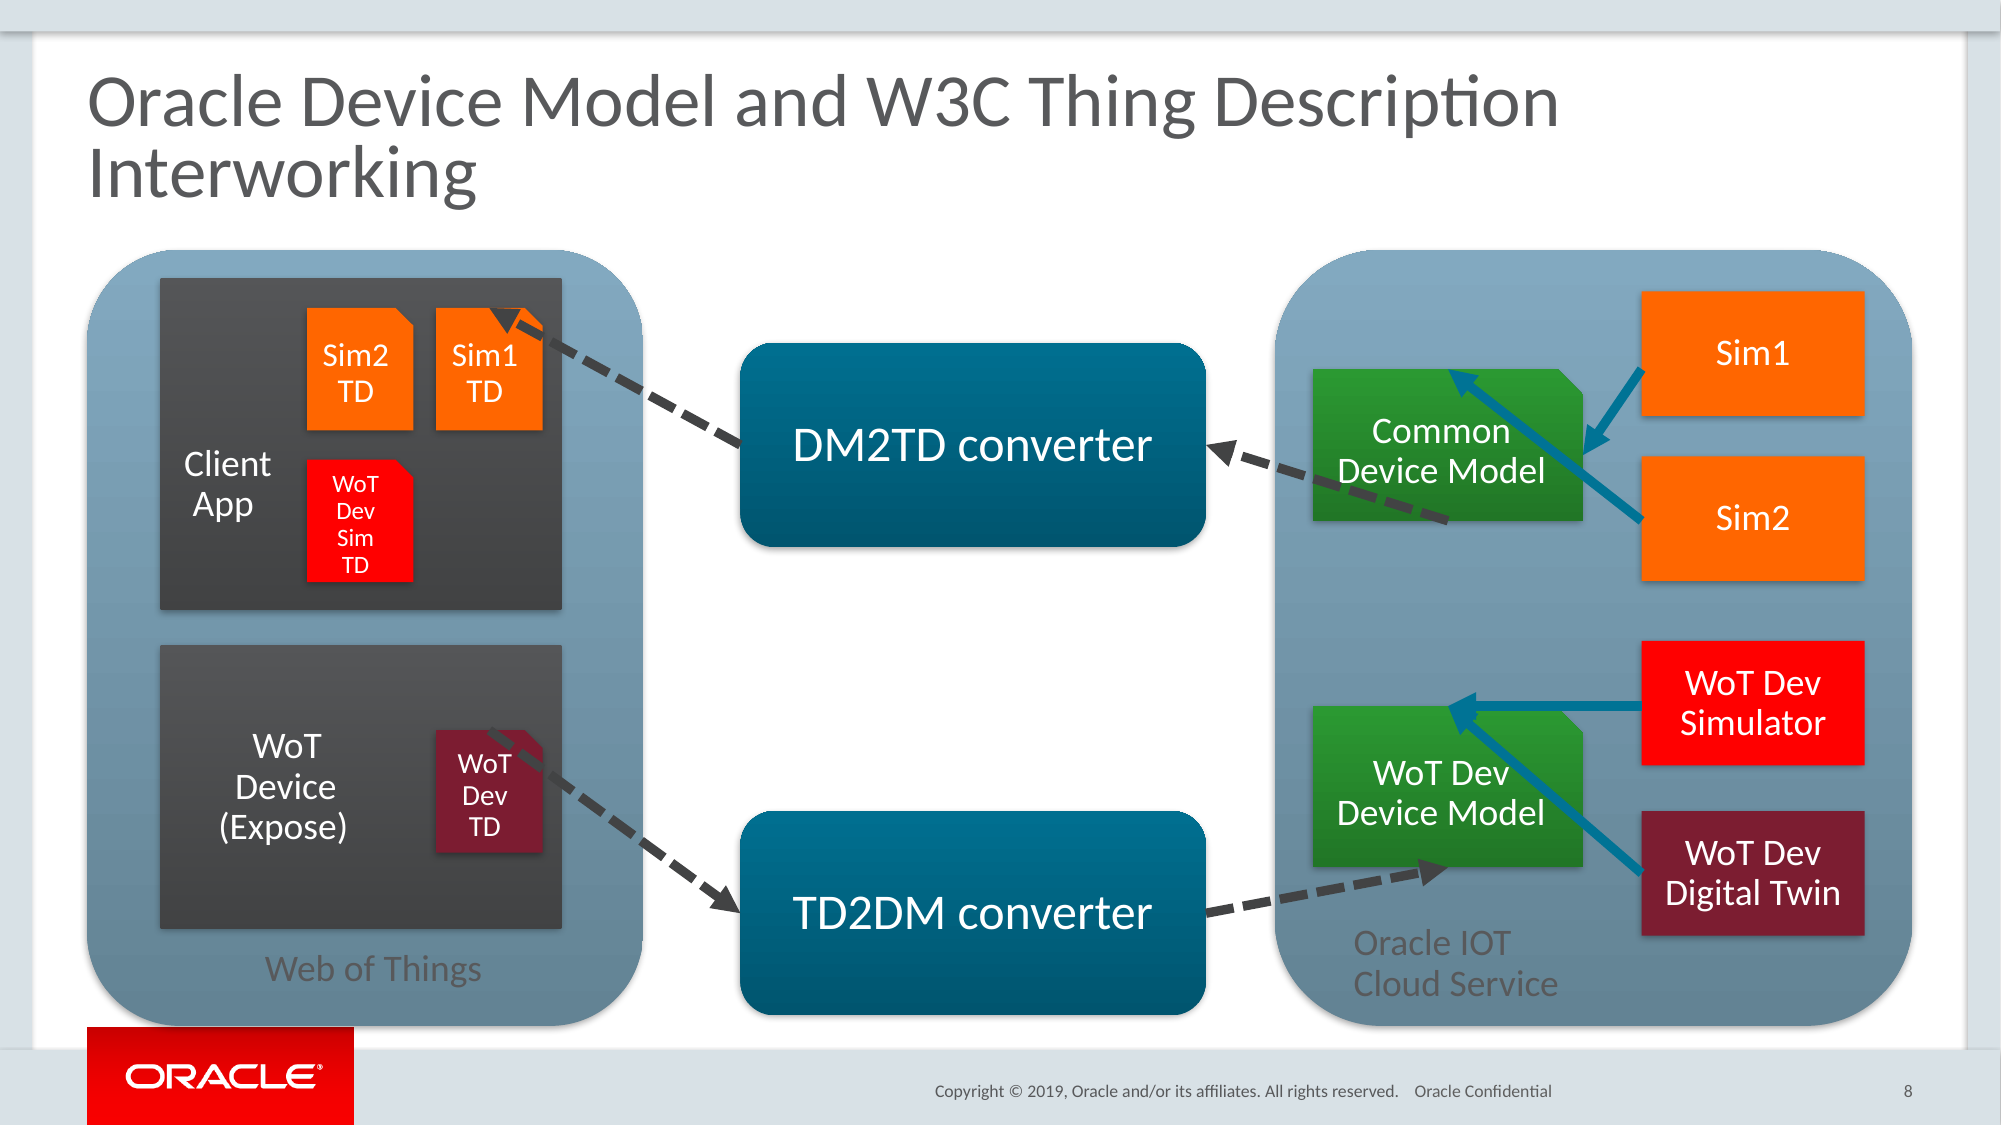

# Oracle Device Model and W3C Thing Description Interworking

 Client
  App

Sim1
Sim2
TD
Sim1
TD
DM2TD converter
Common
Device Model
Sim2
WoT Dev Sim
TD
WoT Dev
Simulator
         WoT
       Device
     (Expose)
WoT Dev
Device Model
WoT Dev
TD
TD2DM converter
WoT Dev
Digital Twin
Oracle IOT
Cloud Service
Web of Things
Oracle Confidential
8